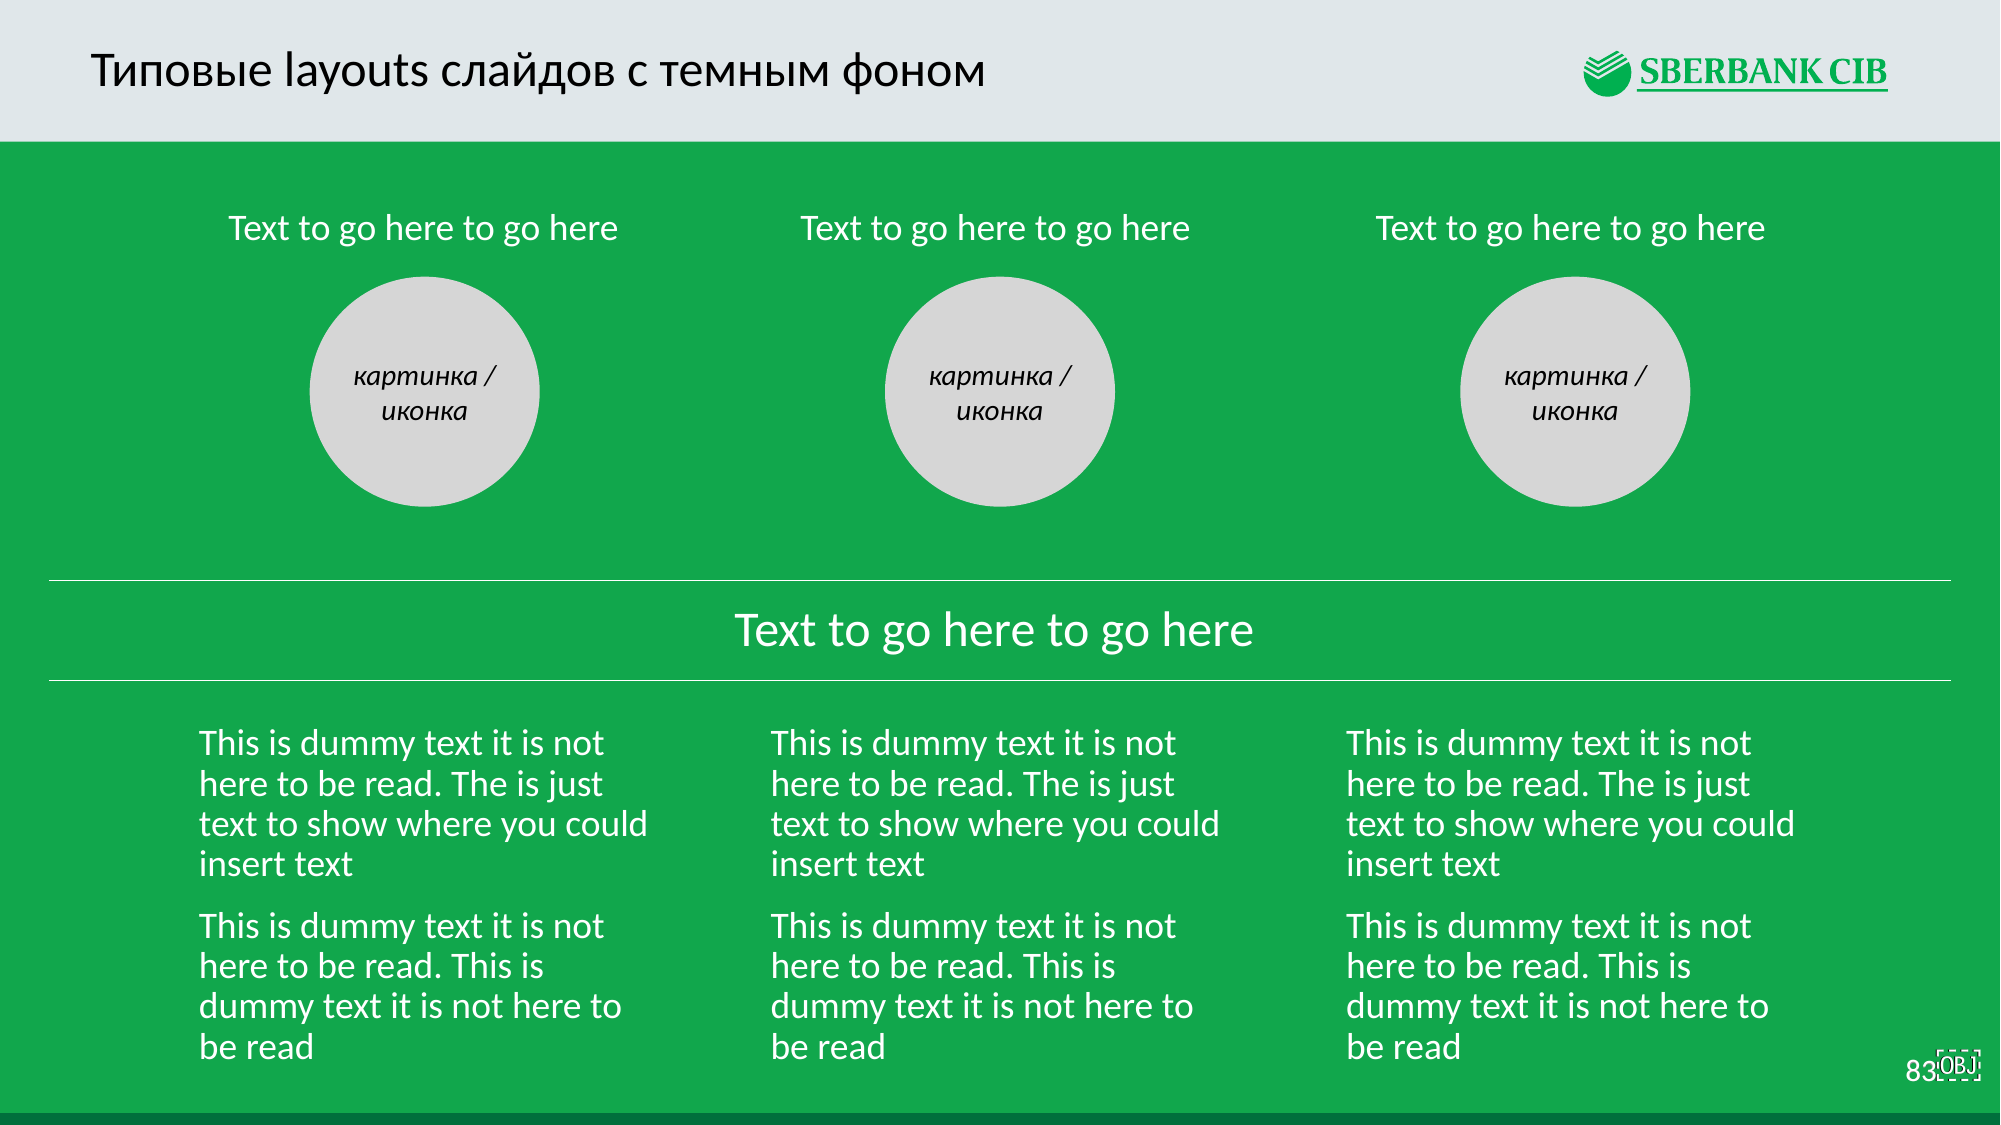

Типовые layouts слайдов с темным фоном
Подправить
Text to go here to go here
Text to go here to go here
Text to go here to go here
картинка / иконка
картинка / иконка
картинка / иконка
Text to go here to go here
This is dummy text it is not here to be read. The is just text to show where you could insert text
This is dummy text it is not here to be read. This is dummy text it is not here to be read
This is dummy text it is not here to be read. The is just text to show where you could insert text
This is dummy text it is not here to be read. This is dummy text it is not here to be read
This is dummy text it is not here to be read. The is just text to show where you could insert text
This is dummy text it is not here to be read. This is dummy text it is not here to be read